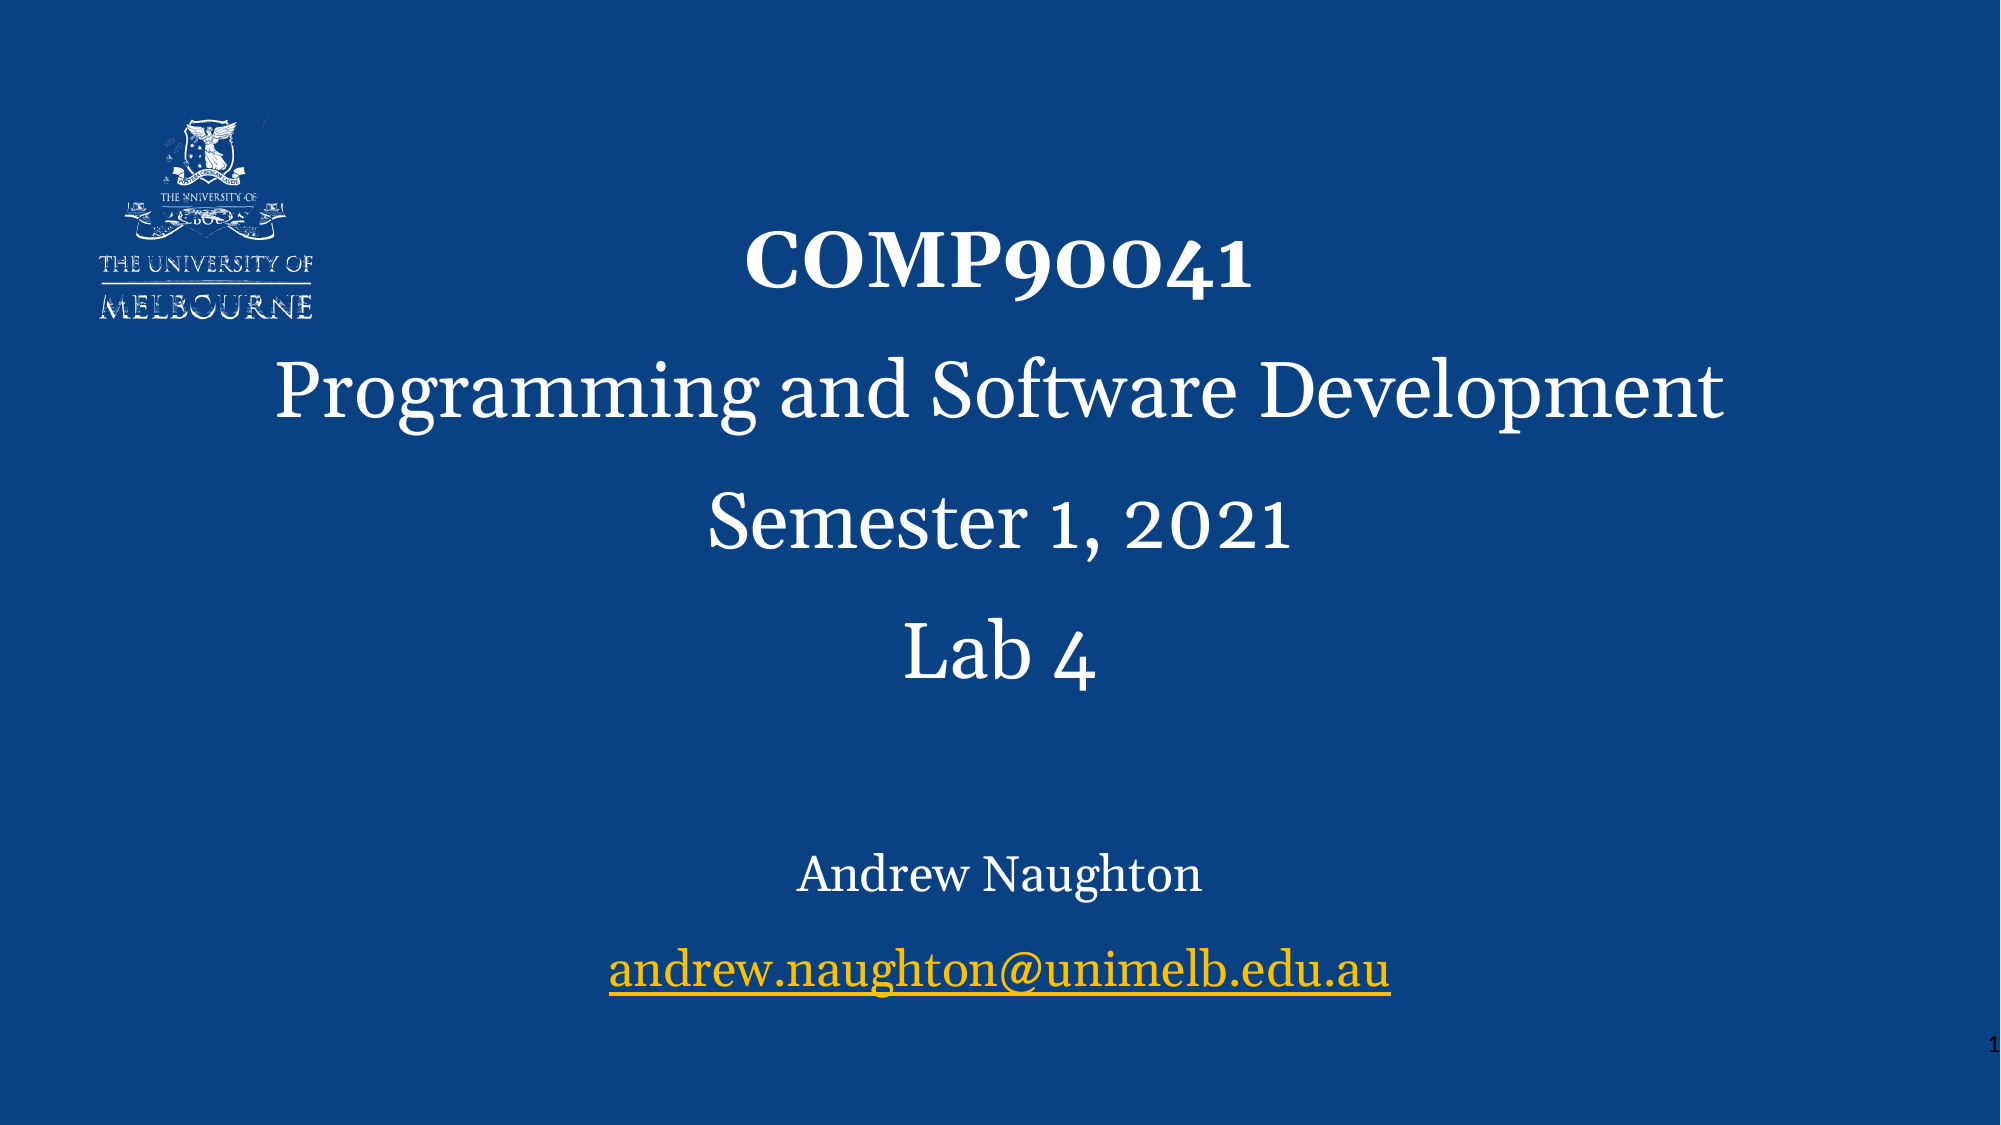

COMP90041
Programming and Software Development
Semester 1, 2021
Lab 4
Andrew Naughton
andrew.naughton@unimelb.edu.au

1